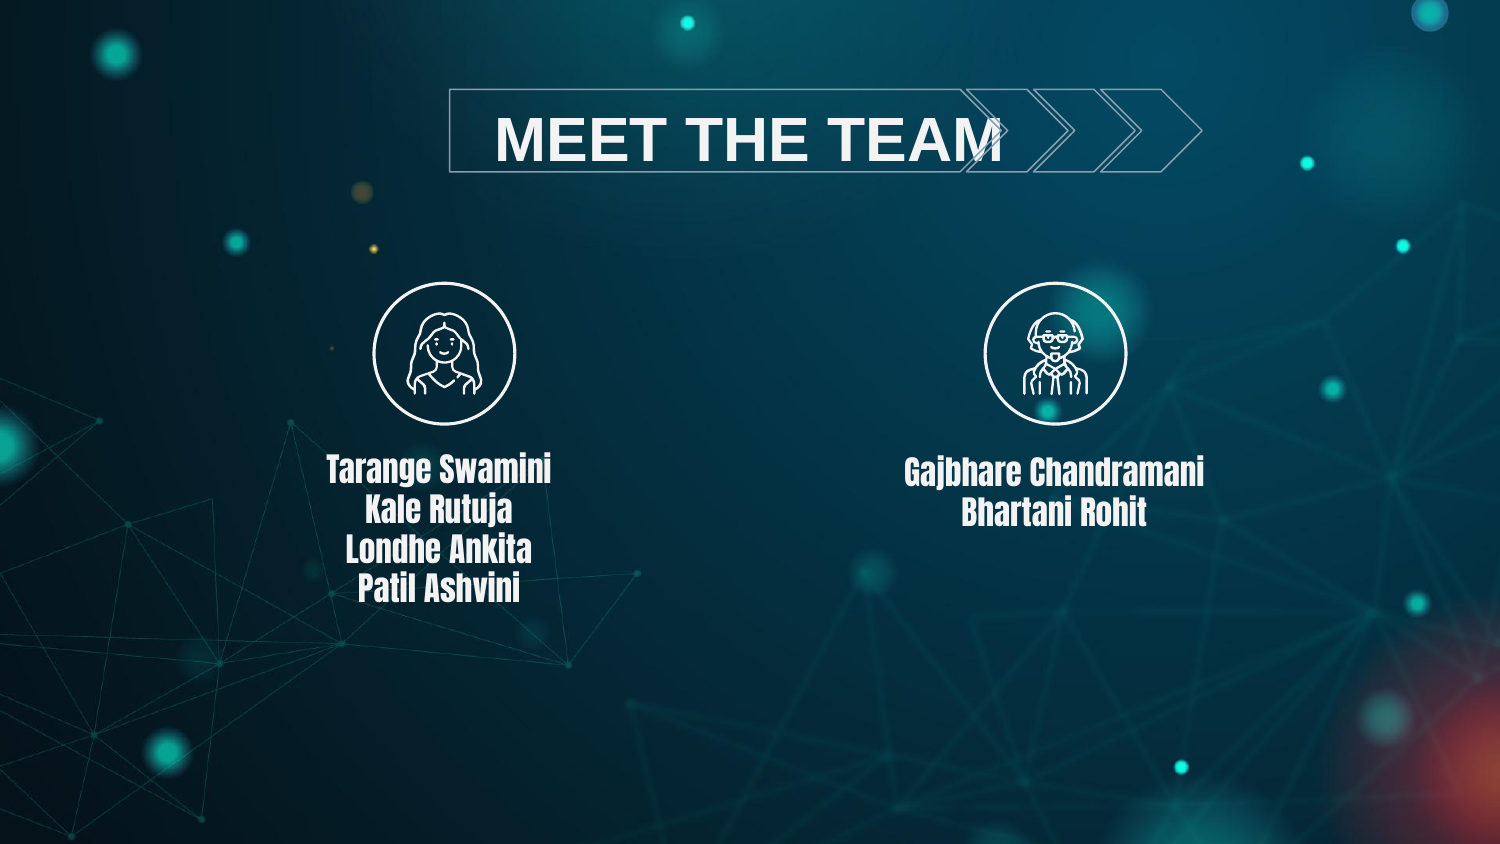

# MEET THE TEAM

Gajbhare Chandramani
Bhartani Rohit
Tarange Swamini
Kale Rutuja
Londhe Ankita
Patil Ashvini